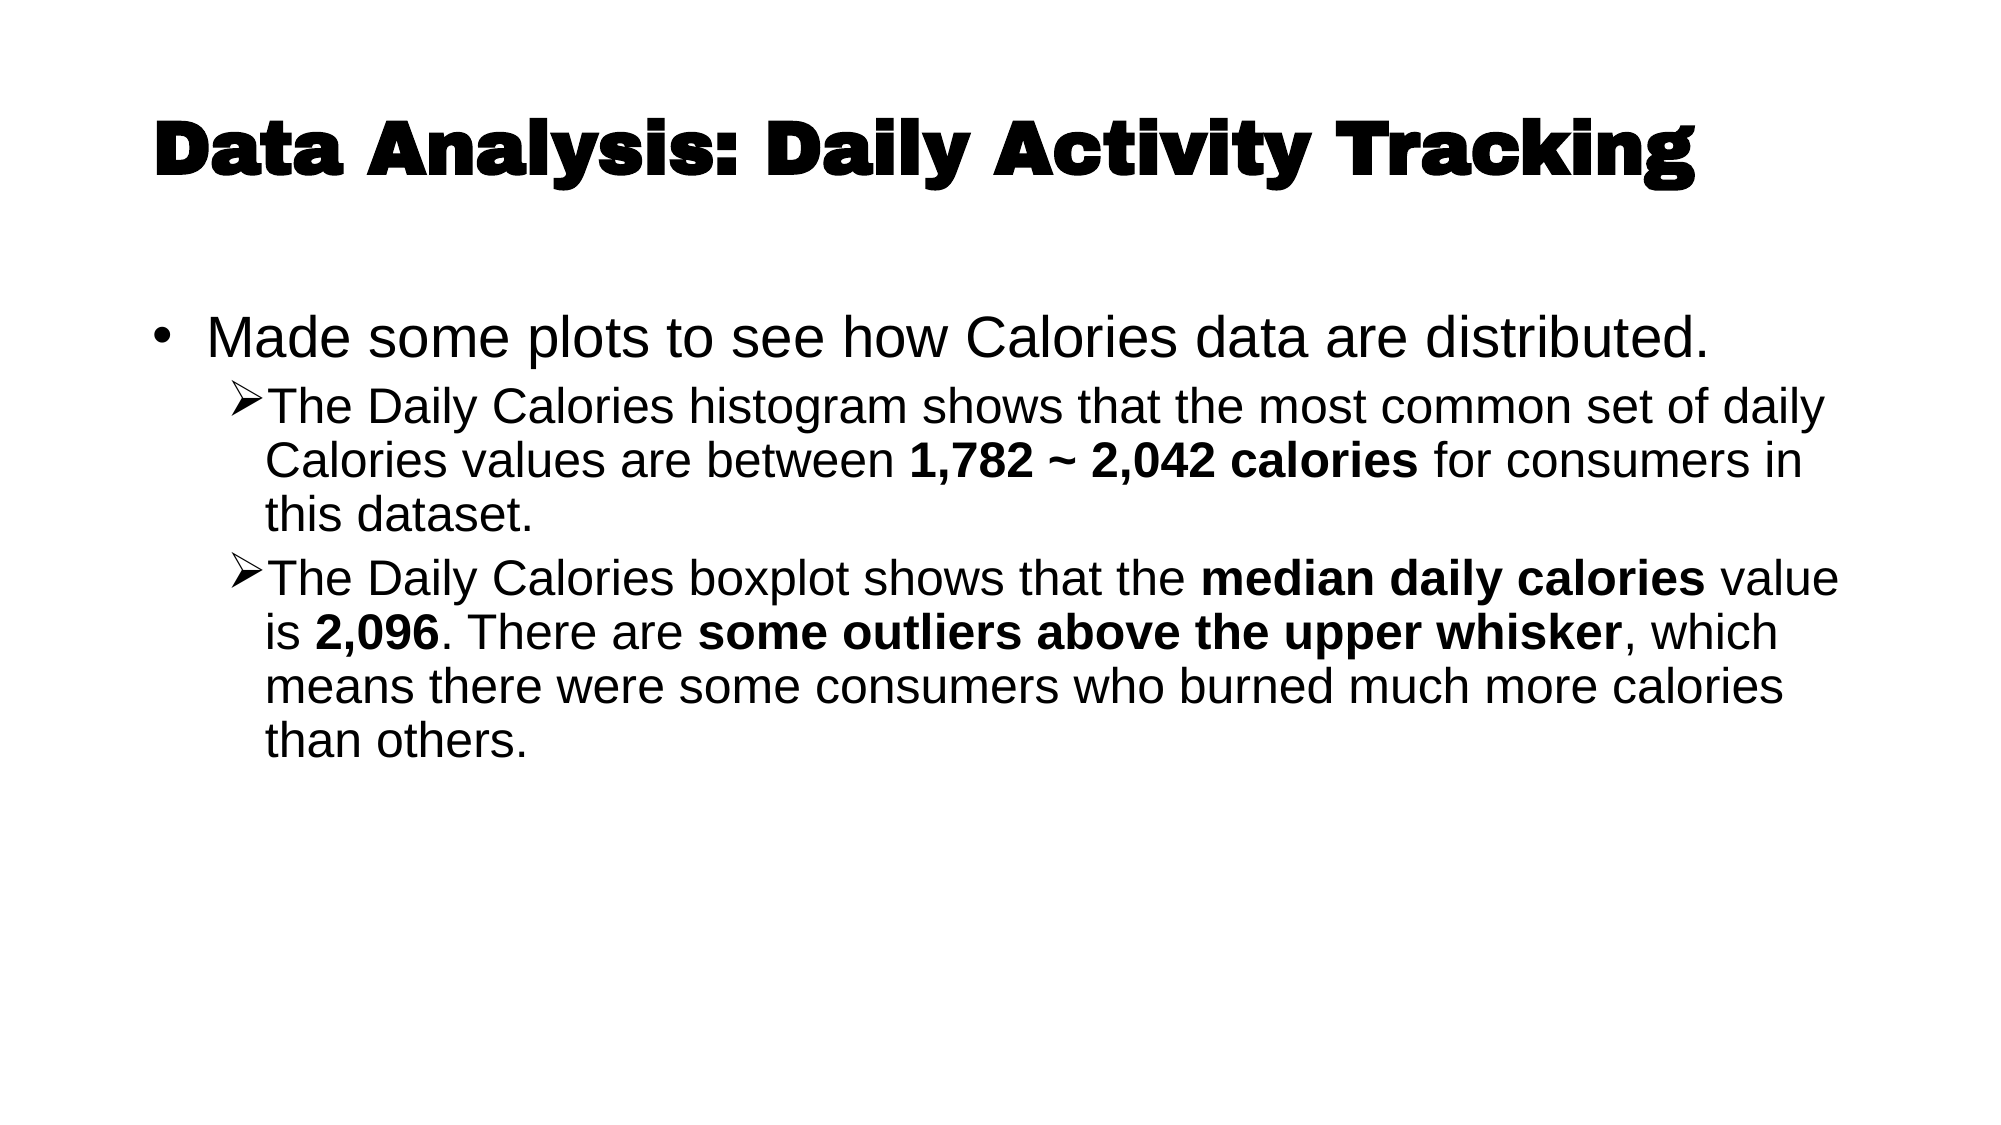

# Data Analysis: Daily Activity Tracking
 Made some plots to see how Calories data are distributed.
The Daily Calories histogram shows that the most common set of daily Calories values are between 1,782 ~ 2,042 calories for consumers in this dataset.
The Daily Calories boxplot shows that the median daily calories value is 2,096. There are some outliers above the upper whisker, which means there were some consumers who burned much more calories than others.